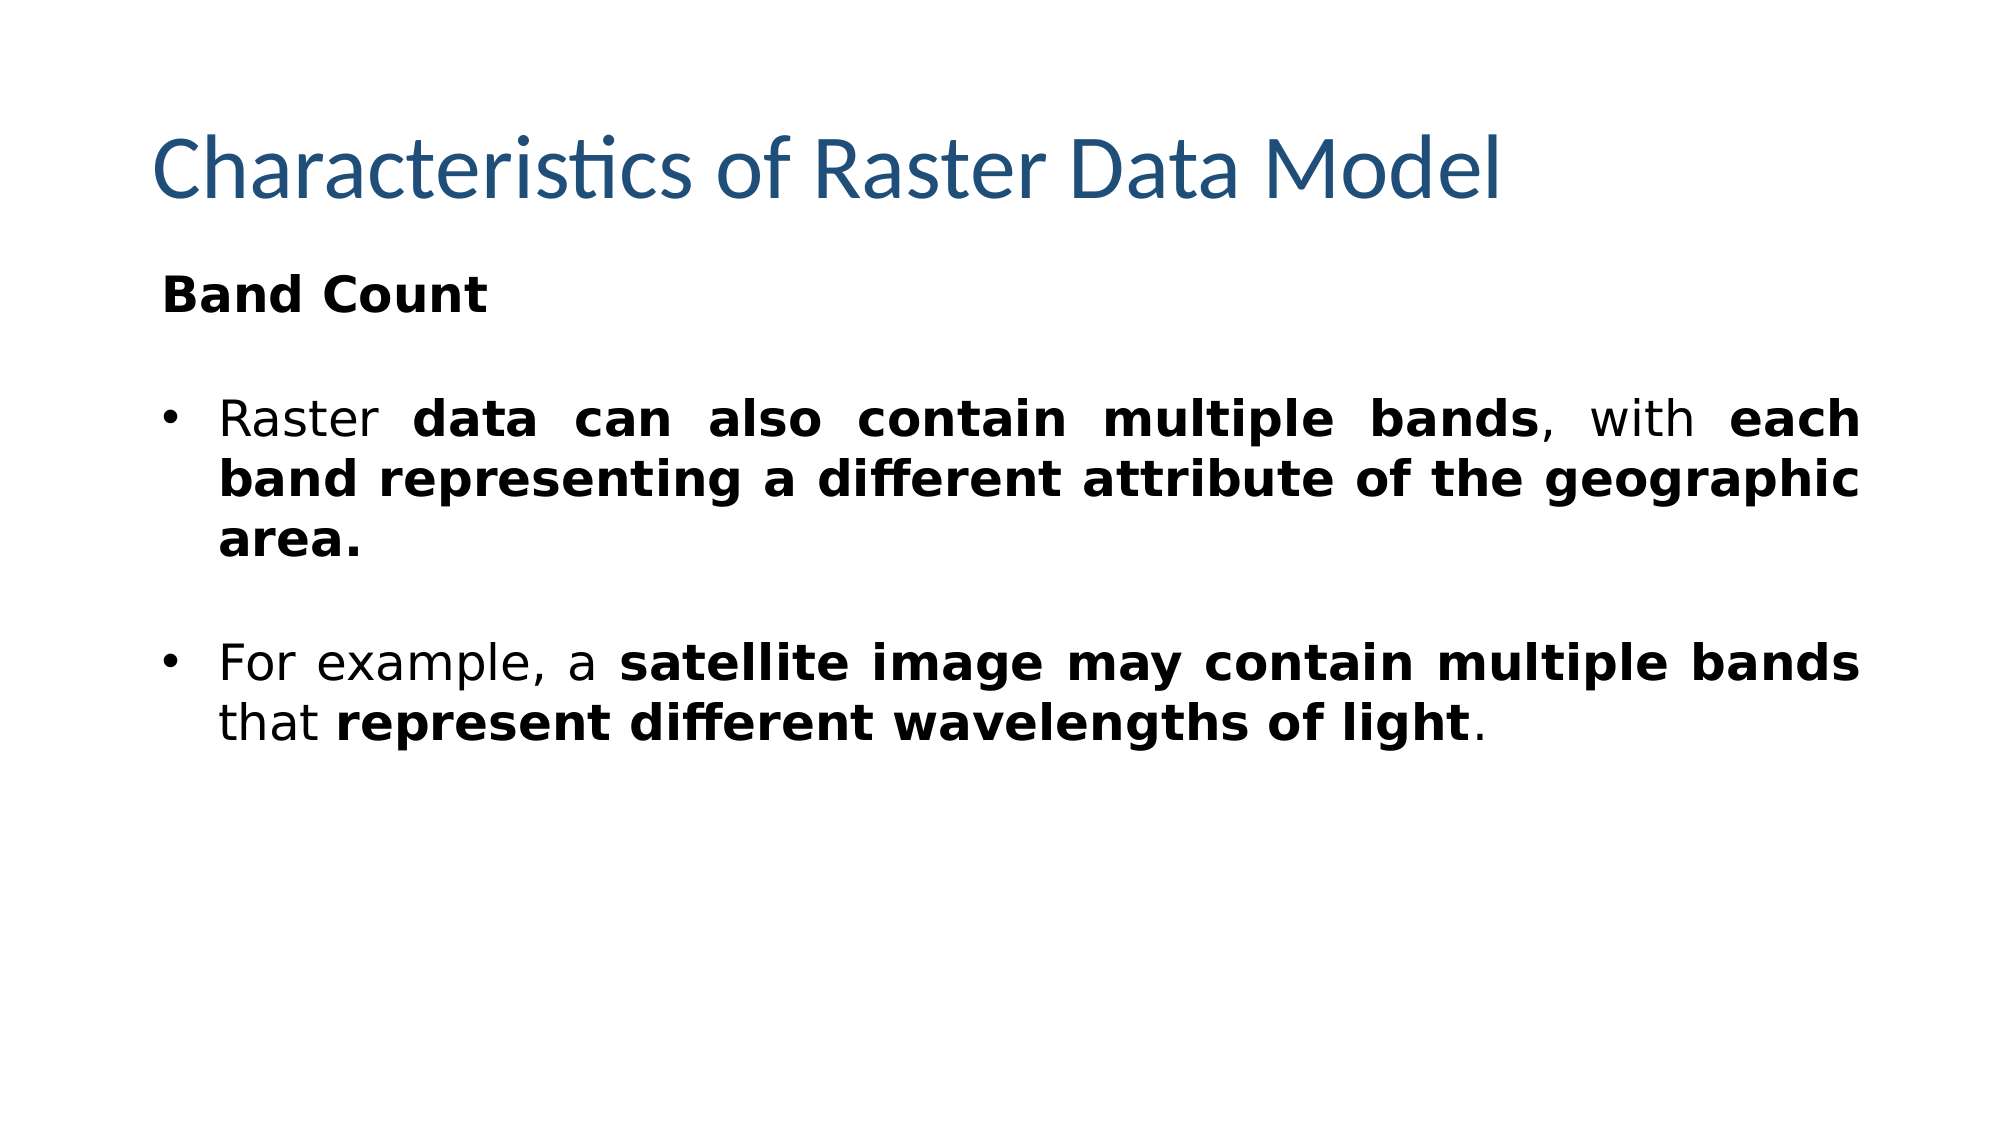

# Characteristics of Raster Data Model
Band Count

Raster data can also contain multiple bands, with each band representing a different attribute of the geographic area.

For example, a satellite image may contain multiple bands that represent different wavelengths of light.